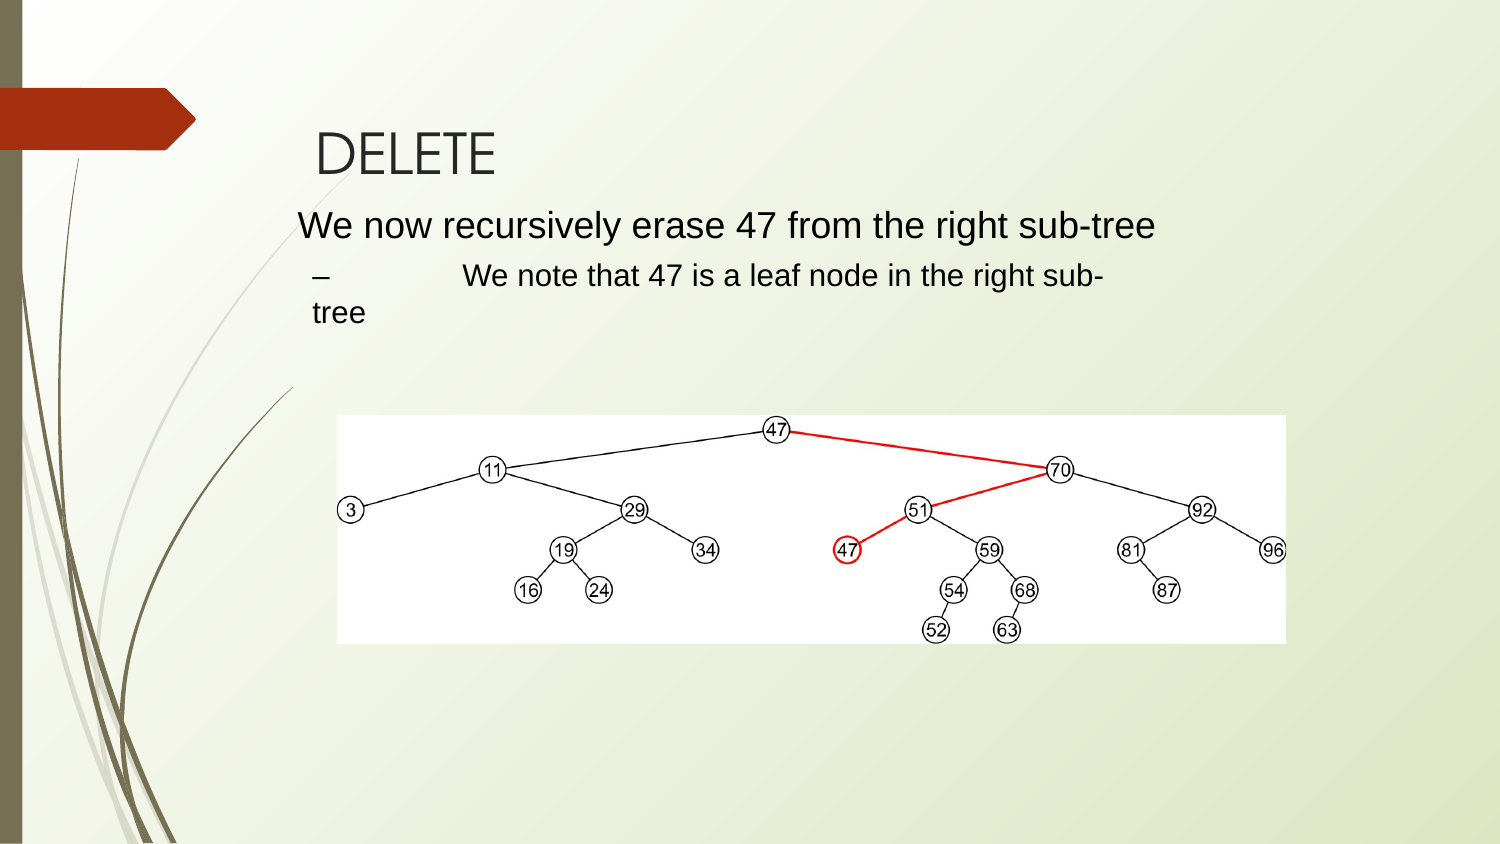

# DELETE
We now recursively erase 47 from the right sub-tree
–	We note that 47 is a leaf node in the right sub-tree